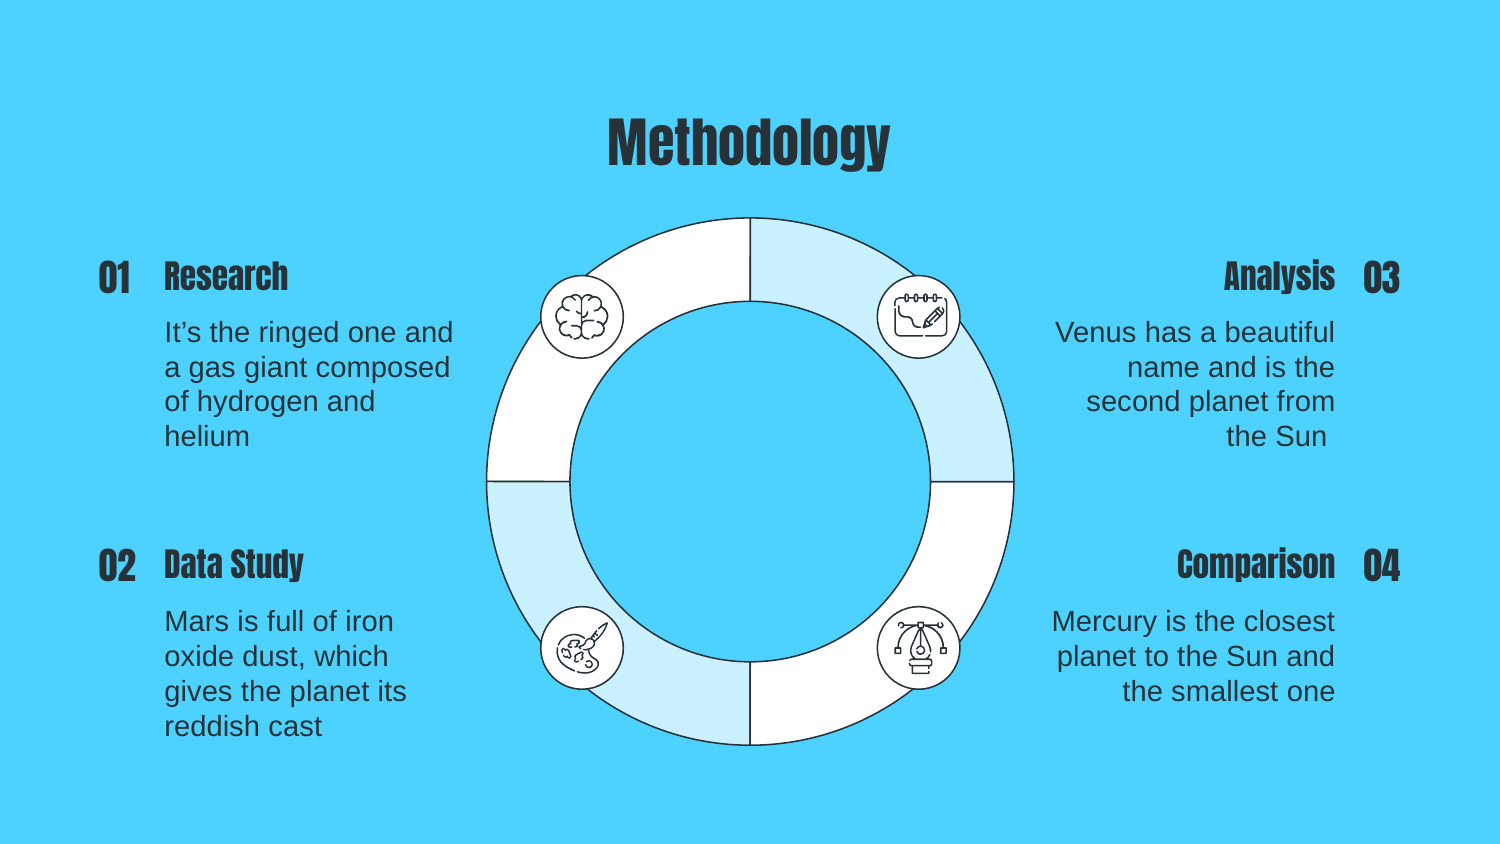

# Methodology

01
03
Research
Analysis

It’s the ringed one and a gas giant composed
of hydrogen and helium
Venus has a beautiful name and is the second planet from the Sun

02
04
Data Study
Comparison
Mars is full of iron oxide dust, which gives the planet its reddish cast

Mercury is the closest planet to the Sun and the smallest one